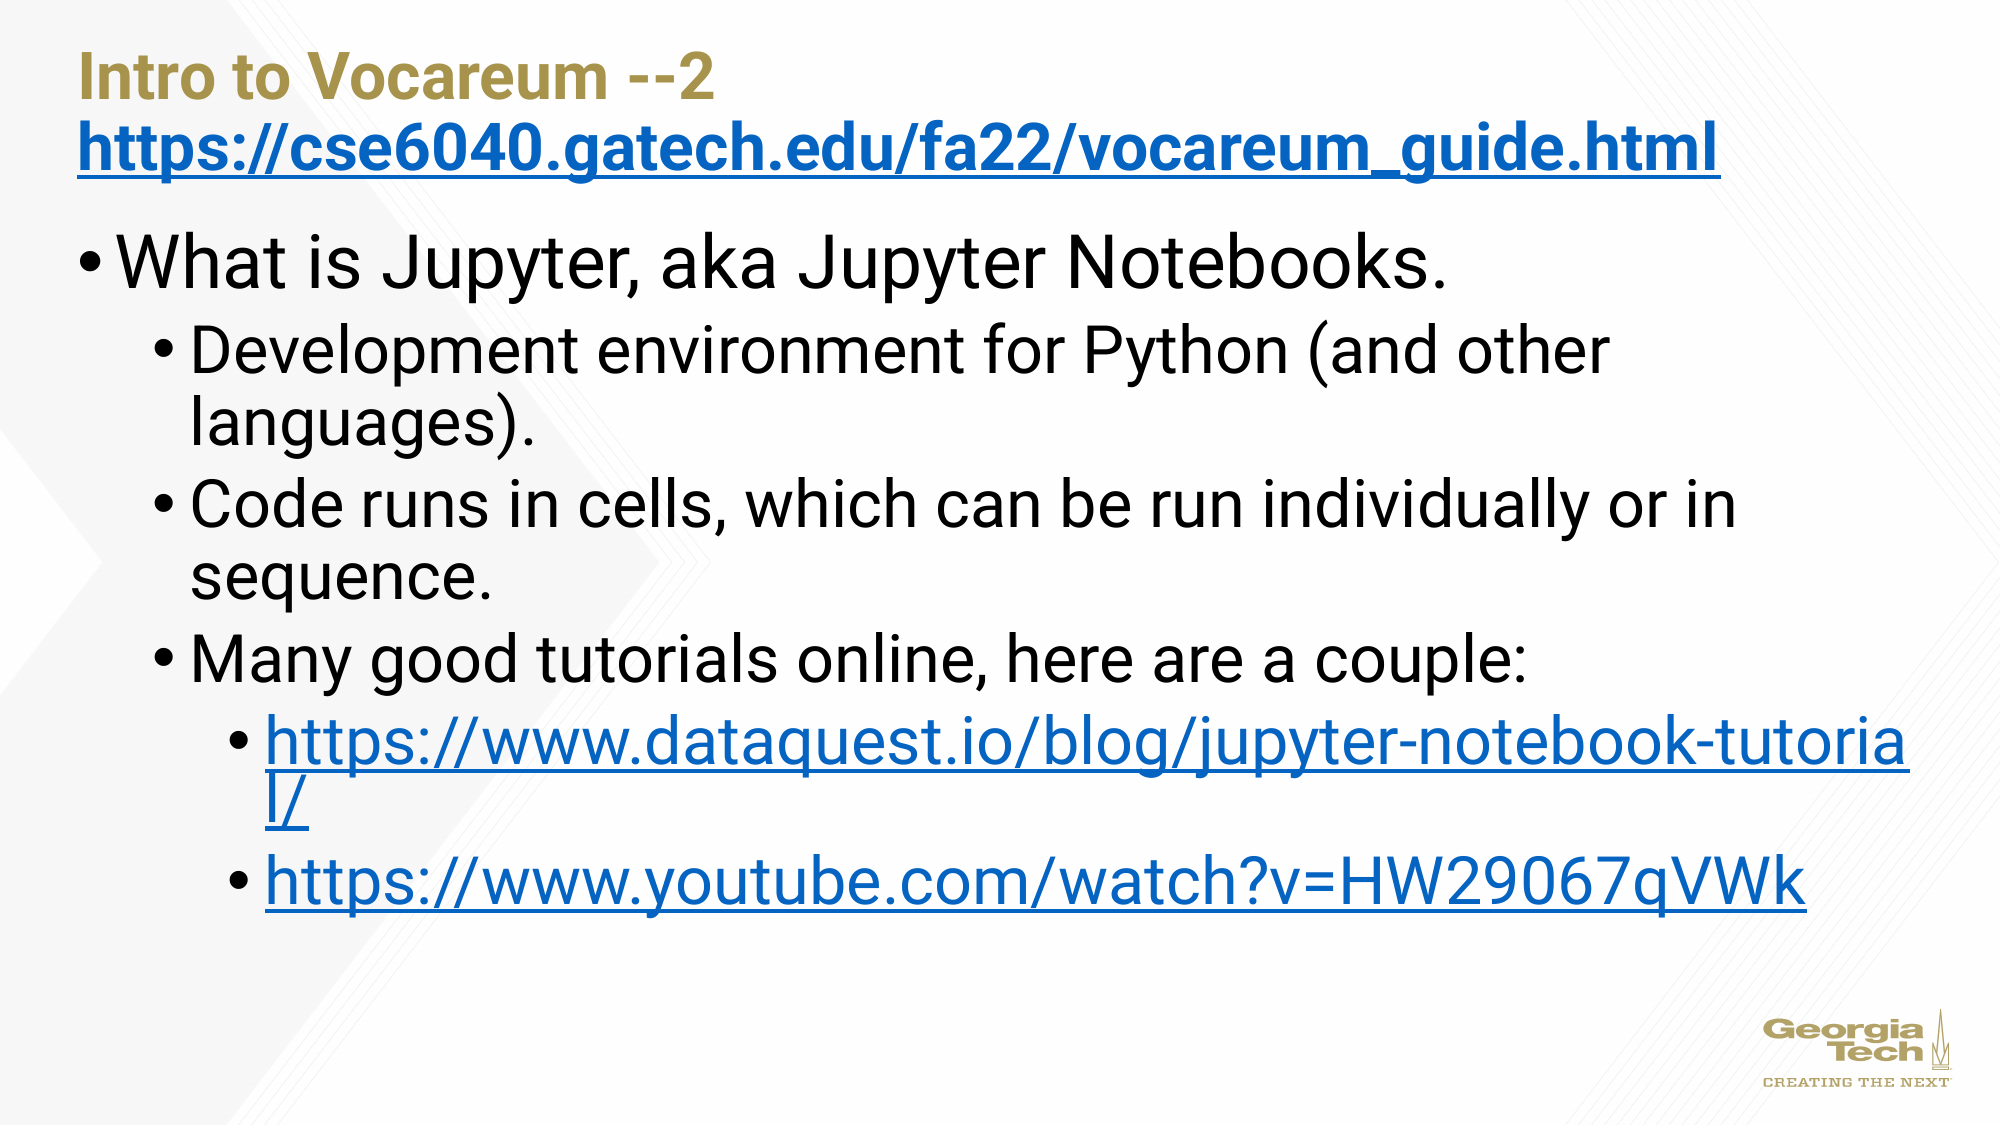

# Intro to Vocareum --2 https://cse6040.gatech.edu/fa22/vocareum_guide.html
What is Jupyter, aka Jupyter Notebooks.
Development environment for Python (and other languages).
Code runs in cells, which can be run individually or in sequence.
Many good tutorials online, here are a couple:
https://www.dataquest.io/blog/jupyter-notebook-tutorial/
https://www.youtube.com/watch?v=HW29067qVWk